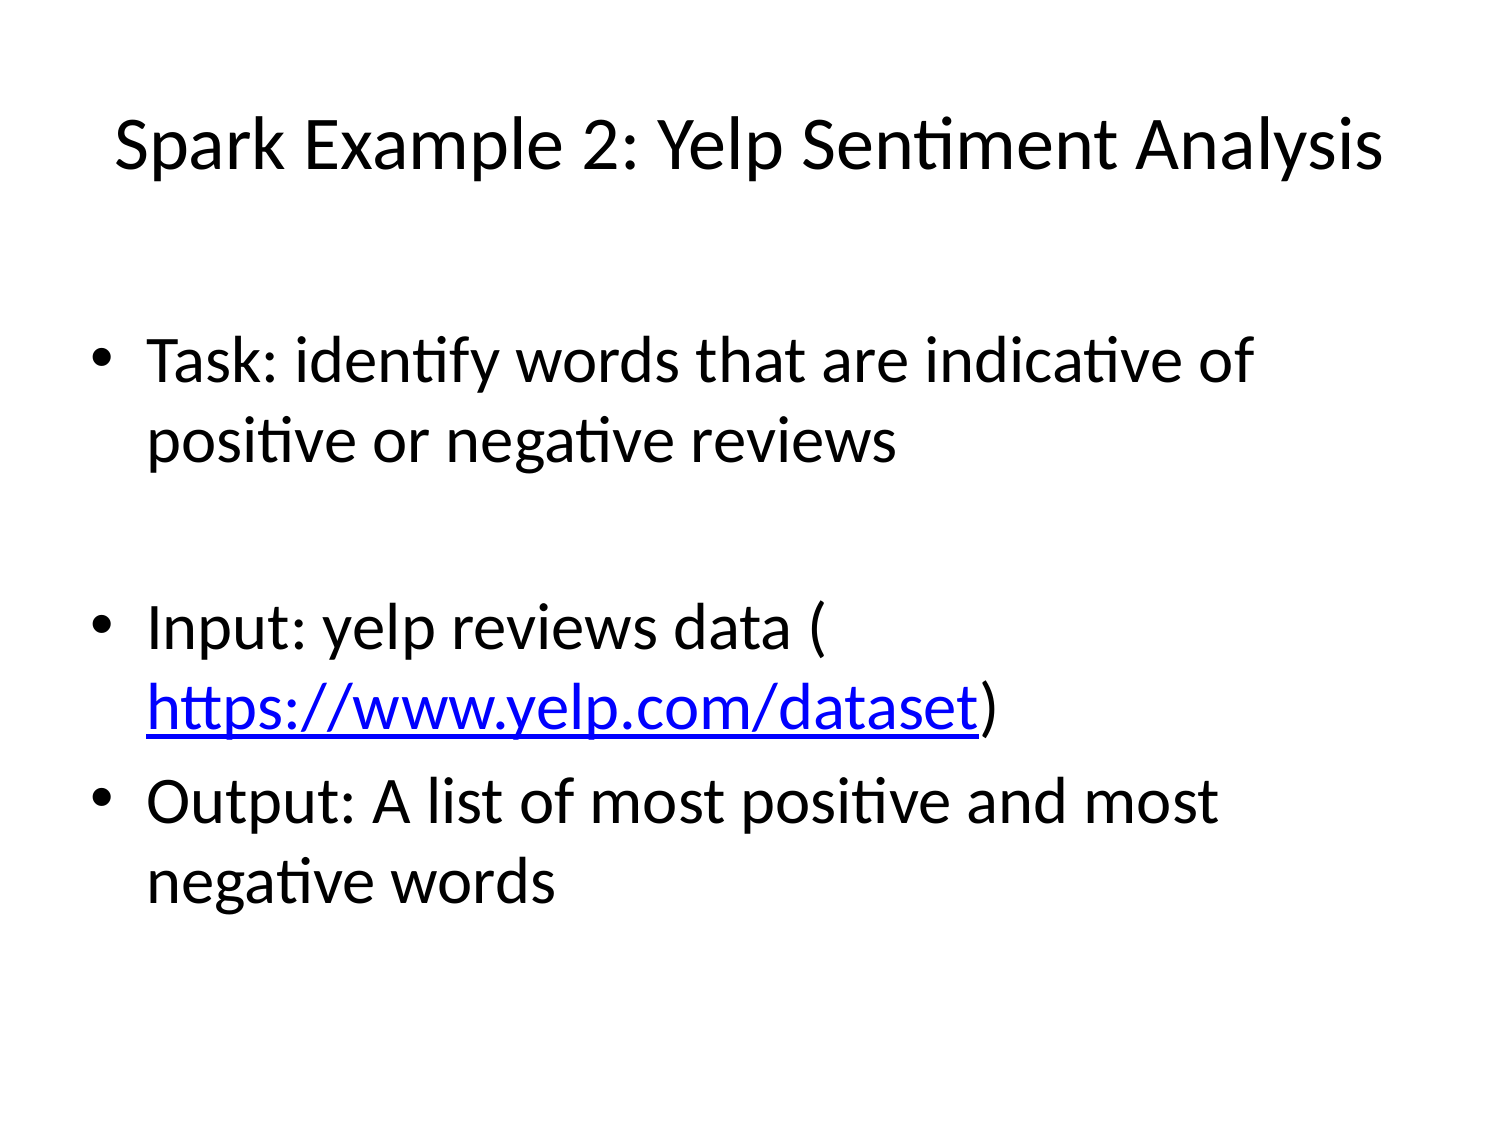

# Spark Example 2: Yelp Sentiment Analysis
Task: identify words that are indicative of positive or negative reviews

Input: yelp reviews data (https://www.yelp.com/dataset)
Output: A list of most positive and most negative words